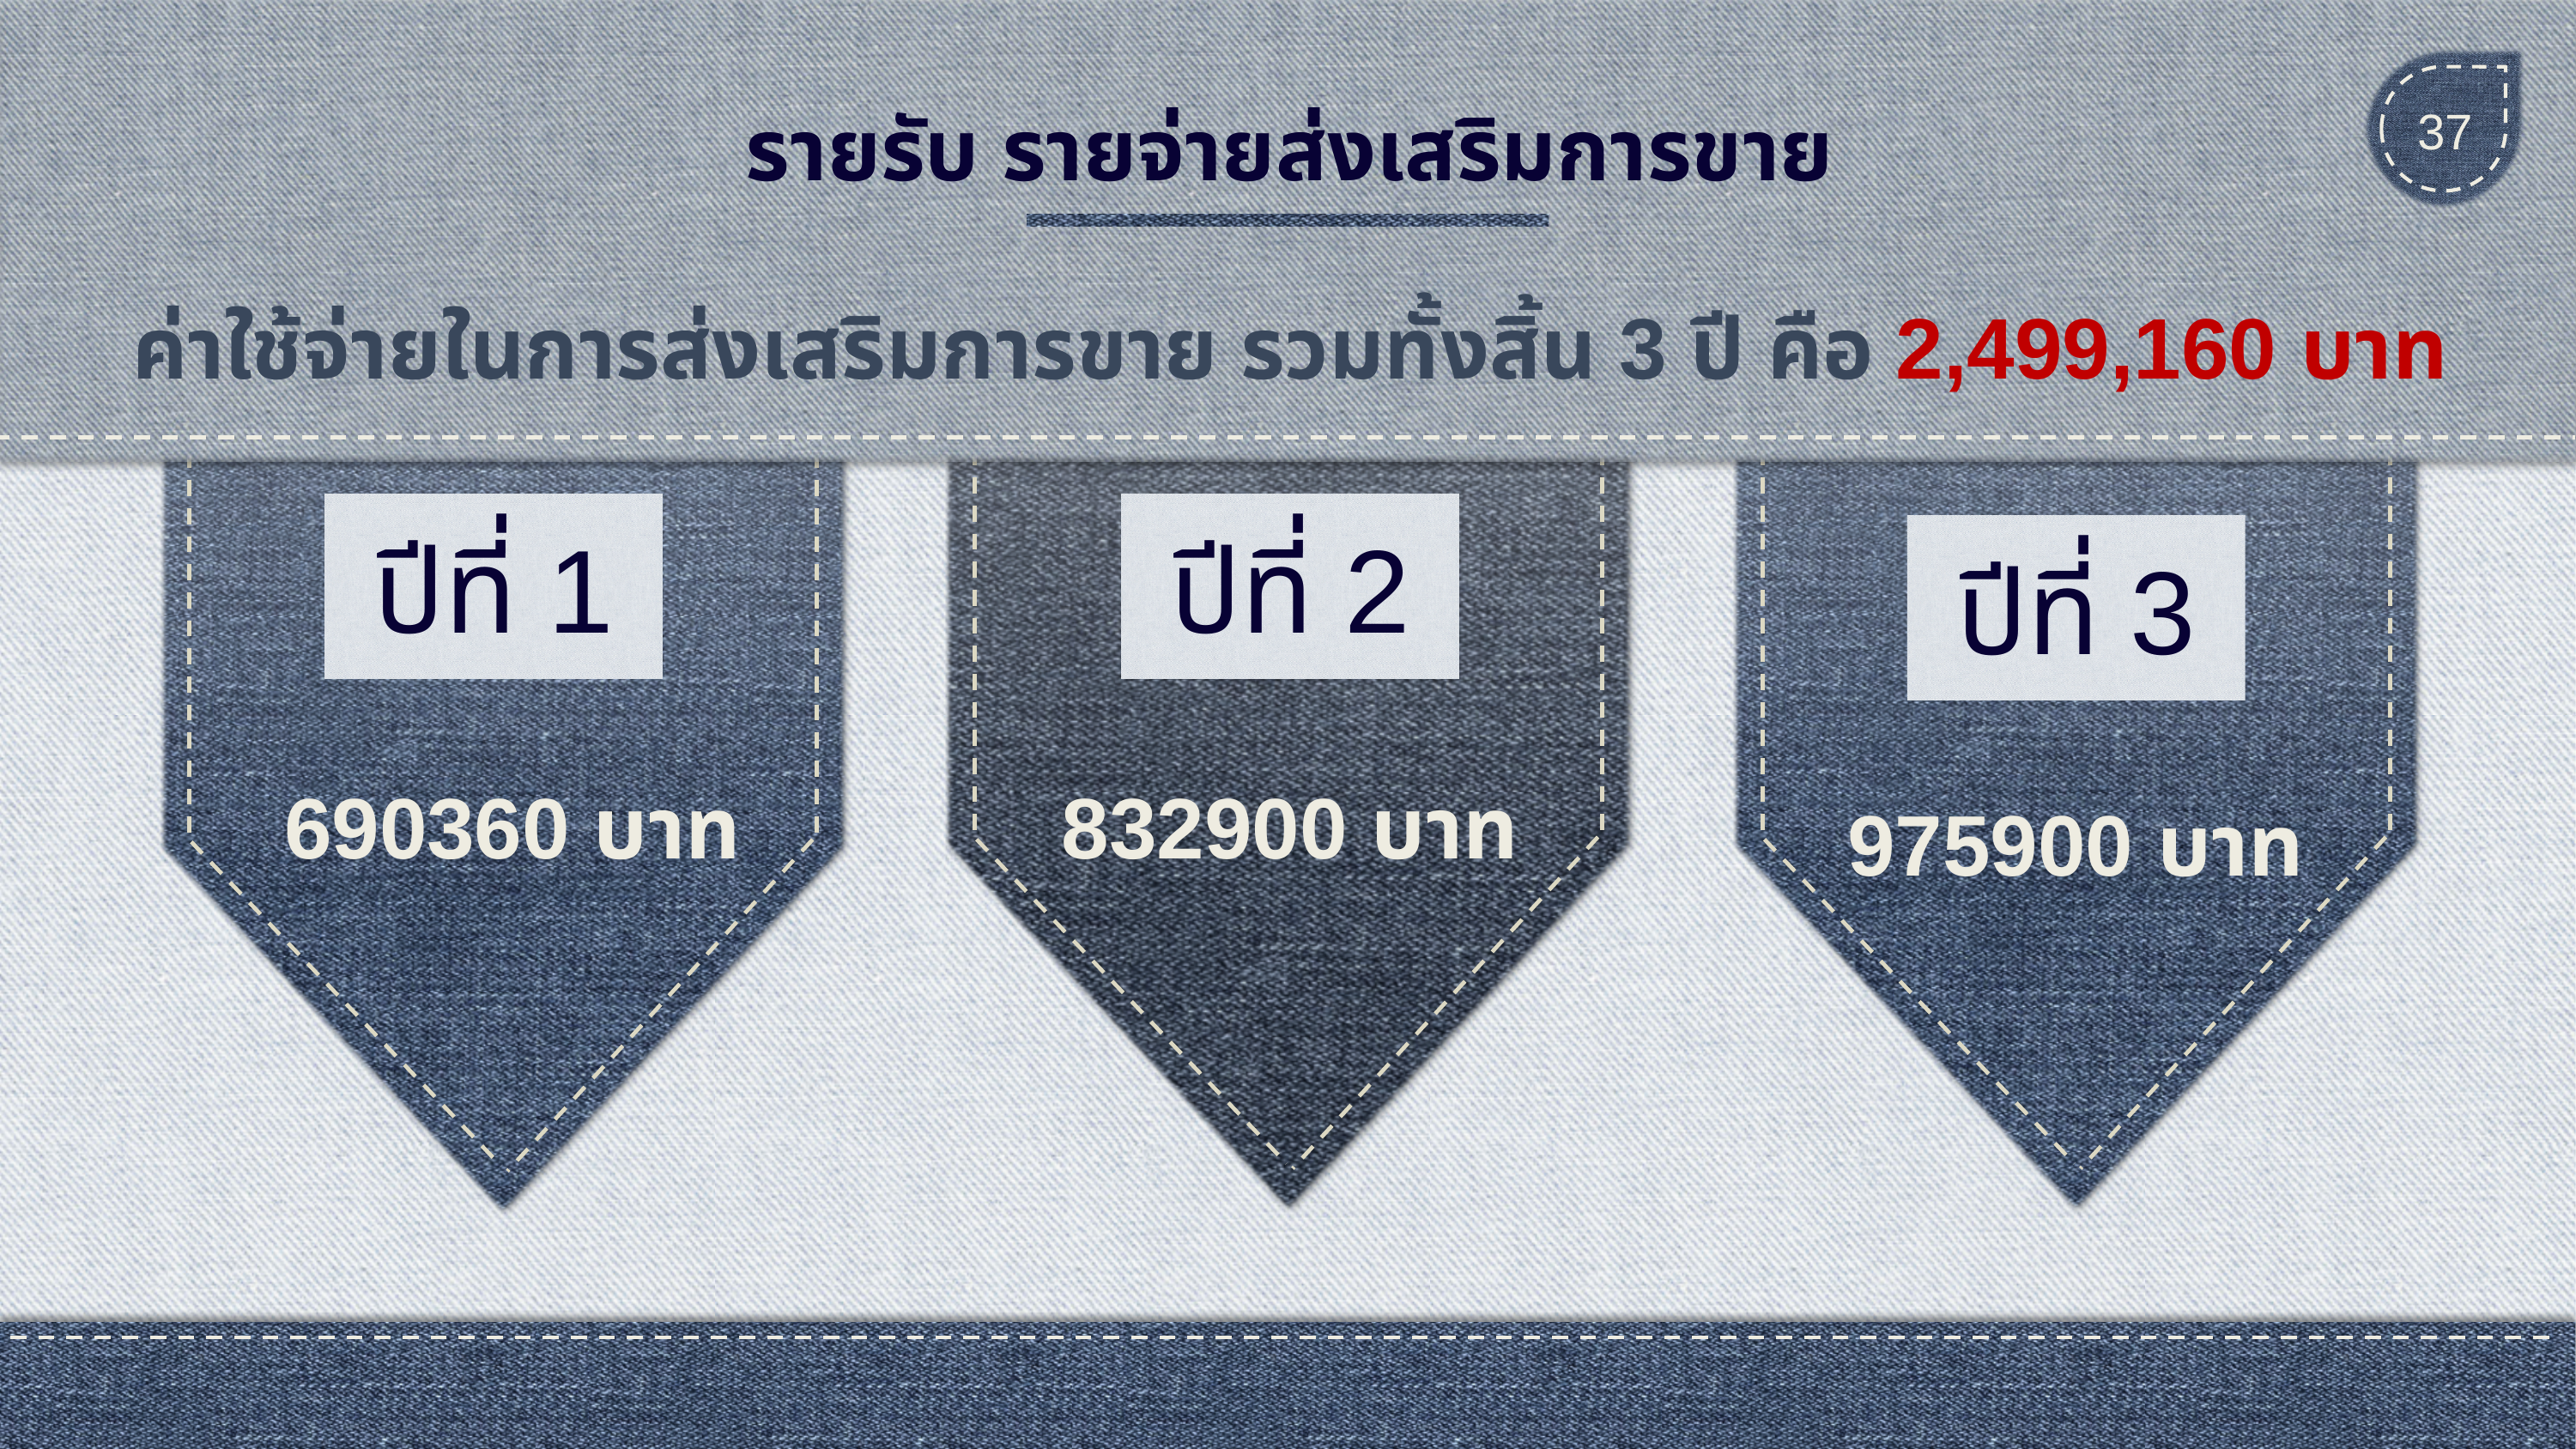

รายรับ รายจ่ายส่งเสริมการขาย
37
ค่าใช้จ่ายในการส่งเสริมการขาย รวมทั้งสิ้น 3 ปี คือ 2,499,160 บาท
ปีที่ 1
ปีที่ 2
ปีที่ 3
690360 บาท
832900 บาท
975900 บาท